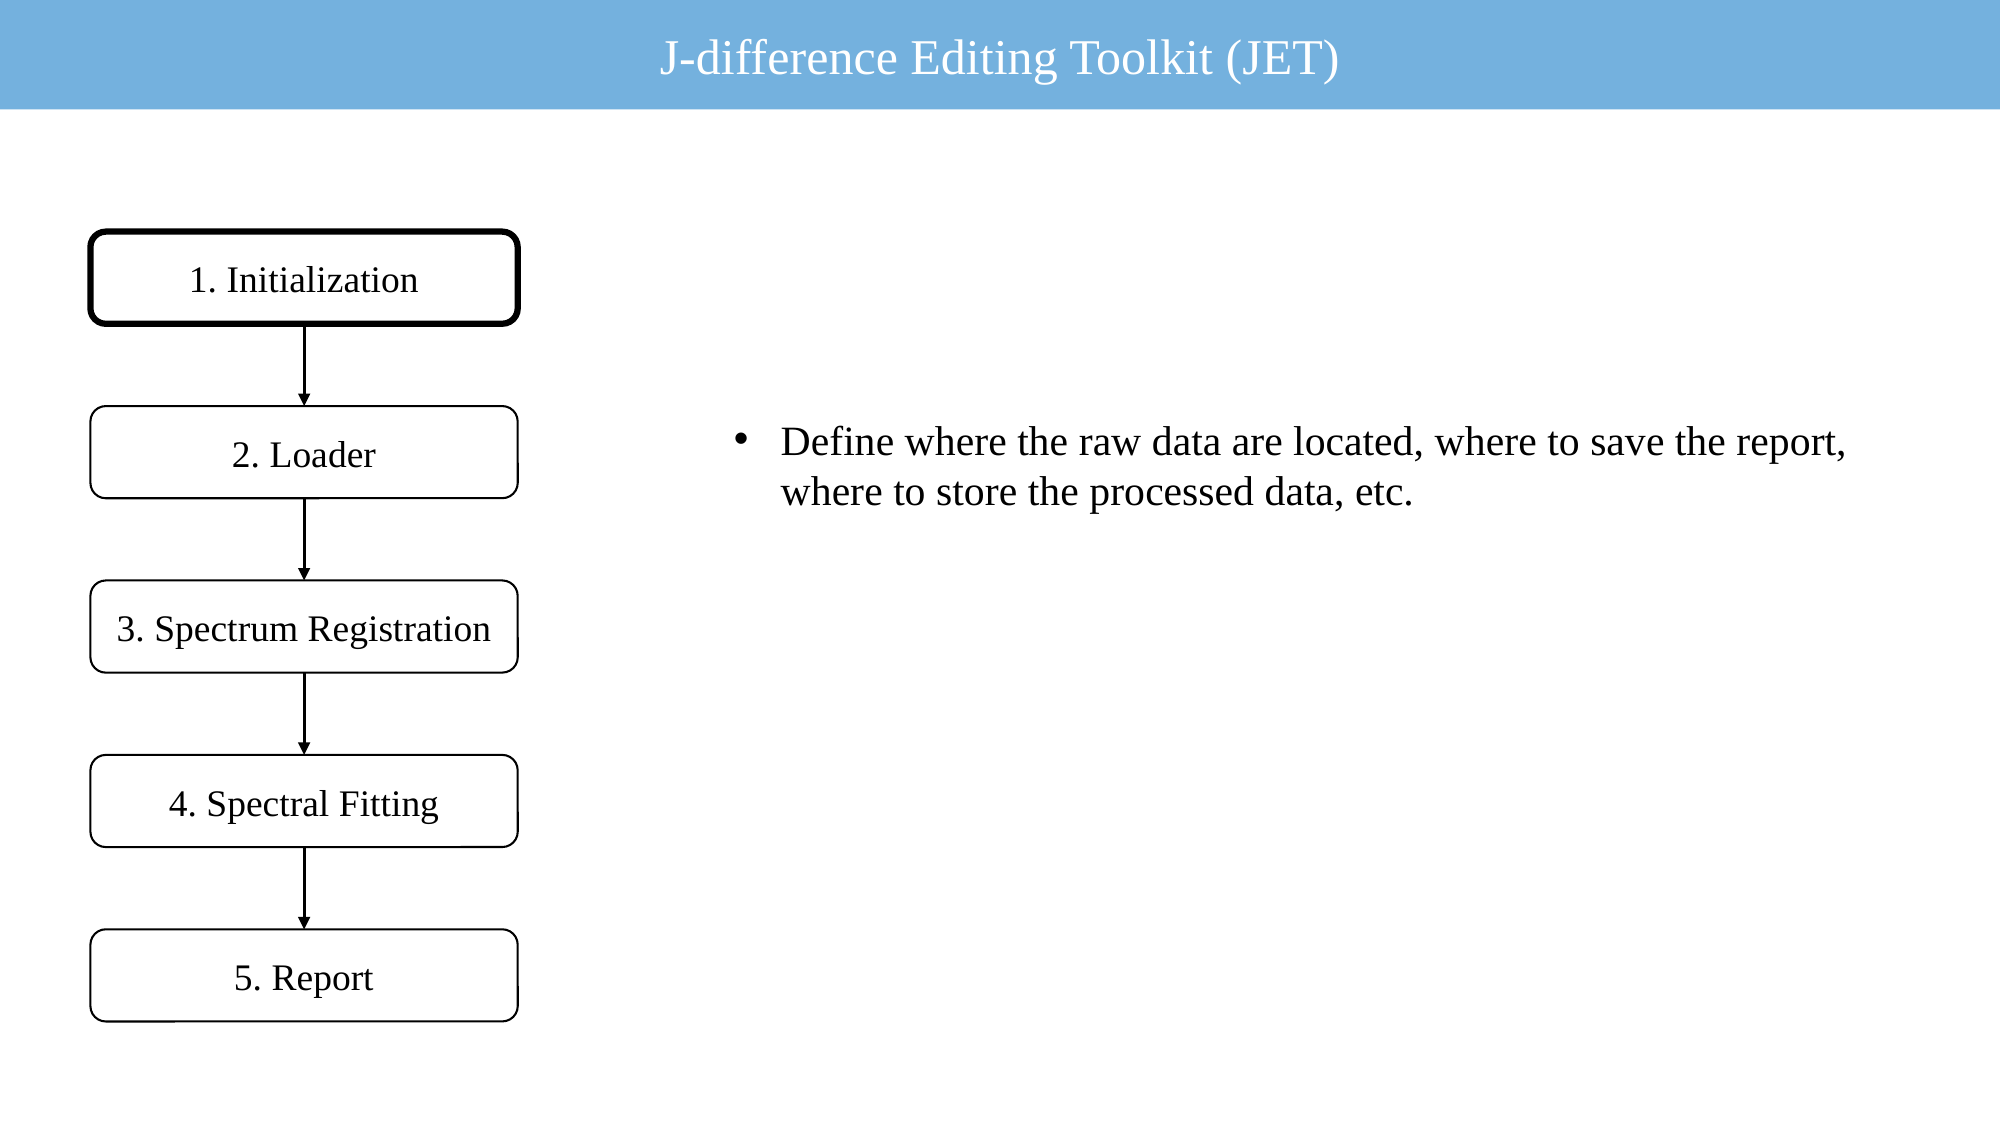

J-difference Editing Toolkit (JET)
1. Initialization
2. Loader
Define where the raw data are located, where to save the report, where to store the processed data, etc.
3. Spectrum Registration
4. Spectral Fitting
5. Report